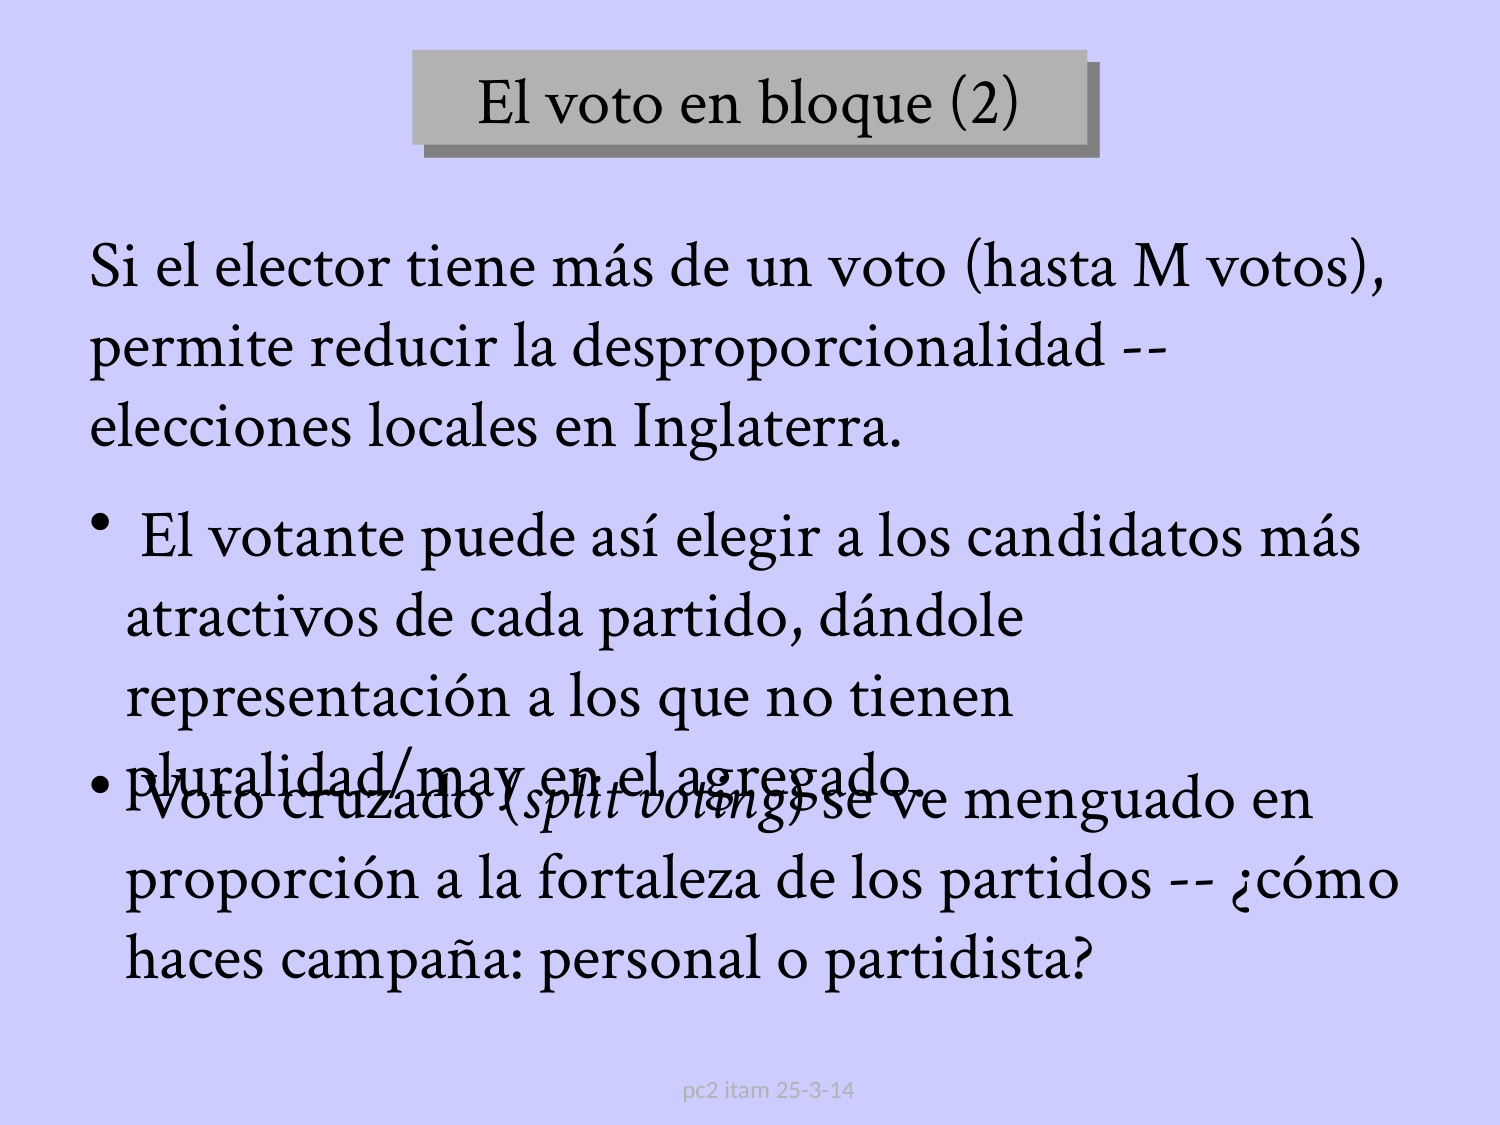

El voto en bloque (2)
Si el elector tiene más de un voto (hasta M votos), permite reducir la desproporcionalidad -- elecciones locales en Inglaterra.
 El votante puede así elegir a los candidatos más atractivos de cada partido, dándole representación a los que no tienen pluralidad/may en el agregado.
 Voto cruzado (split voting) se ve menguado en proporción a la fortaleza de los partidos -- ¿cómo haces campaña: personal o partidista?